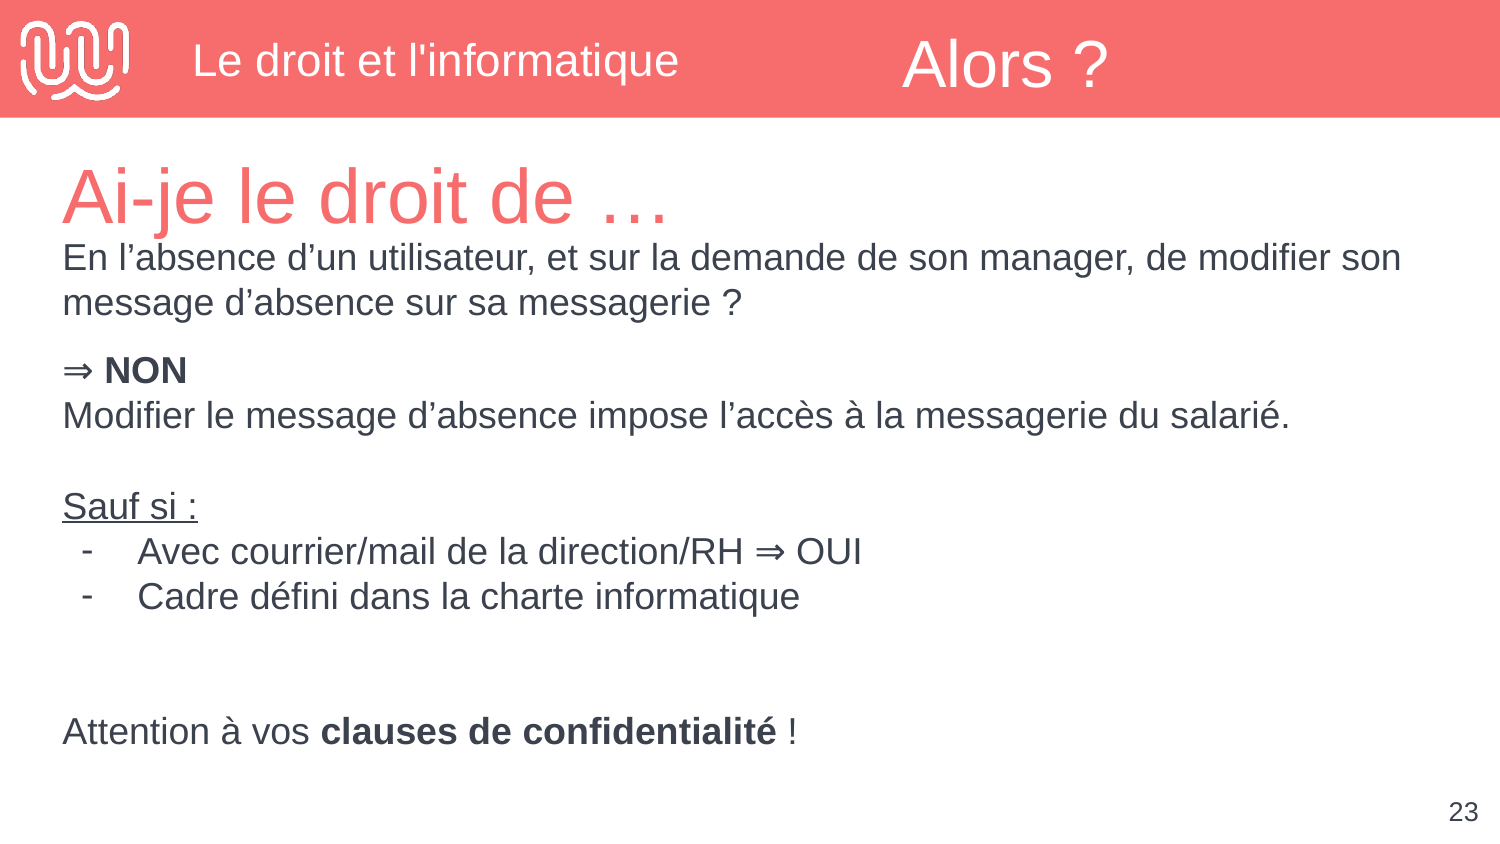

# Le droit et l'informatique
Alors ?
Ai-je le droit de …
En l’absence d’un utilisateur, et sur la demande de son manager, de modifier son message d’absence sur sa messagerie ?
⇒ NON
Modifier le message d’absence impose l’accès à la messagerie du salarié.

Sauf si :
Avec courrier/mail de la direction/RH ⇒ OUI
Cadre défini dans la charte informatique

Attention à vos clauses de confidentialité !
23